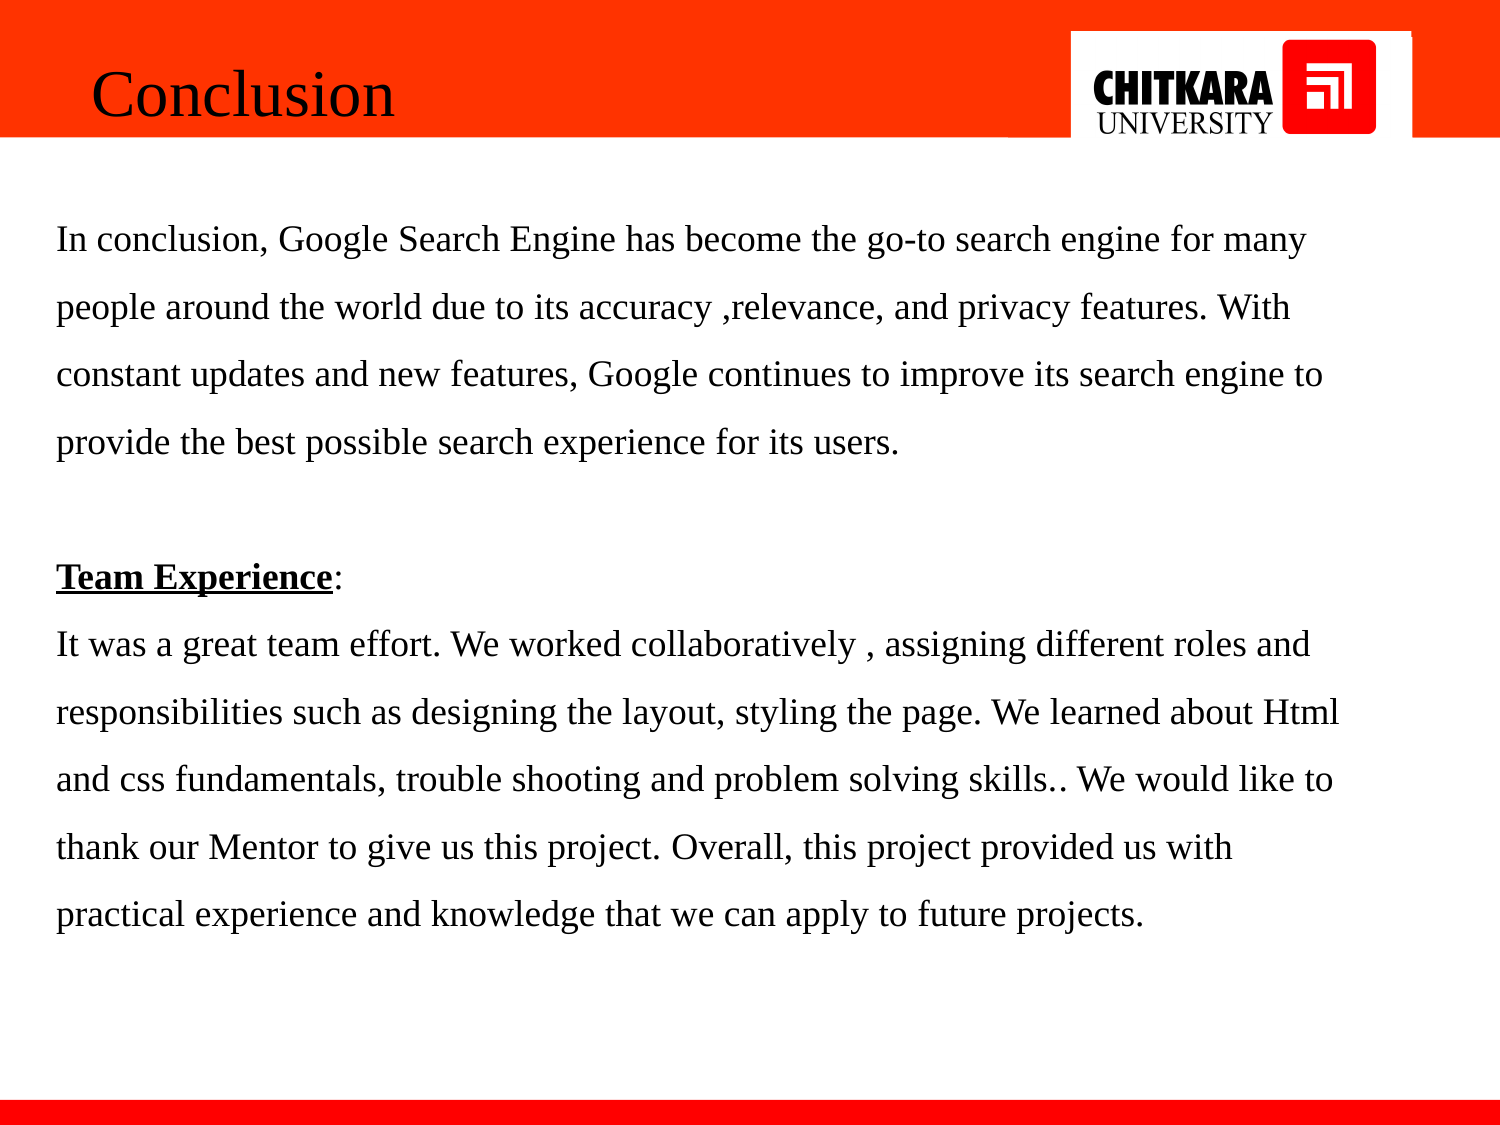

Conclusion
In conclusion, Google Search Engine has become the go-to search engine for many people around the world due to its accuracy ,relevance, and privacy features. With constant updates and new features, Google continues to improve its search engine to provide the best possible search experience for its users.

Team Experience:
It was a great team effort. We worked collaboratively , assigning different roles and responsibilities such as designing the layout, styling the page. We learned about Html and css fundamentals, trouble shooting and problem solving skills.. We would like to thank our Mentor to give us this project. Overall, this project provided us with practical experience and knowledge that we can apply to future projects.